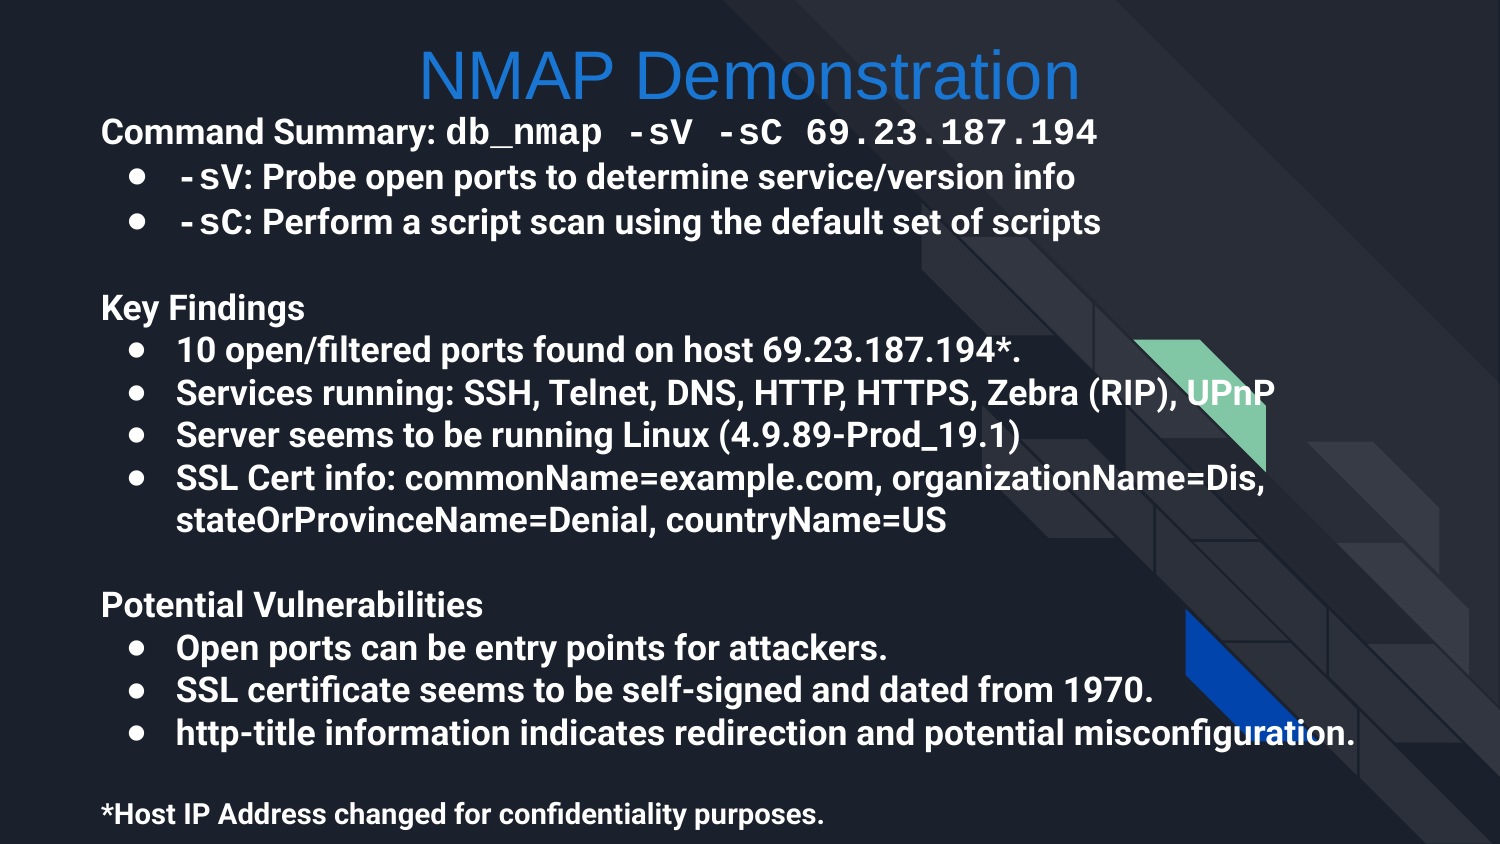

# NMAP Demonstration

Command Summary: db_nmap -sV -sC 69.23.187.194
-sV: Probe open ports to determine service/version info
-sC: Perform a script scan using the default set of scripts

Key Findings
10 open/filtered ports found on host 69.23.187.194*.
Services running: SSH, Telnet, DNS, HTTP, HTTPS, Zebra (RIP), UPnP
Server seems to be running Linux (4.9.89-Prod_19.1)
SSL Cert info: commonName=example.com, organizationName=Dis, stateOrProvinceName=Denial, countryName=US

Potential Vulnerabilities
Open ports can be entry points for attackers.
SSL certificate seems to be self-signed and dated from 1970.
http-title information indicates redirection and potential misconfiguration.

*Host IP Address changed for confidentiality purposes.